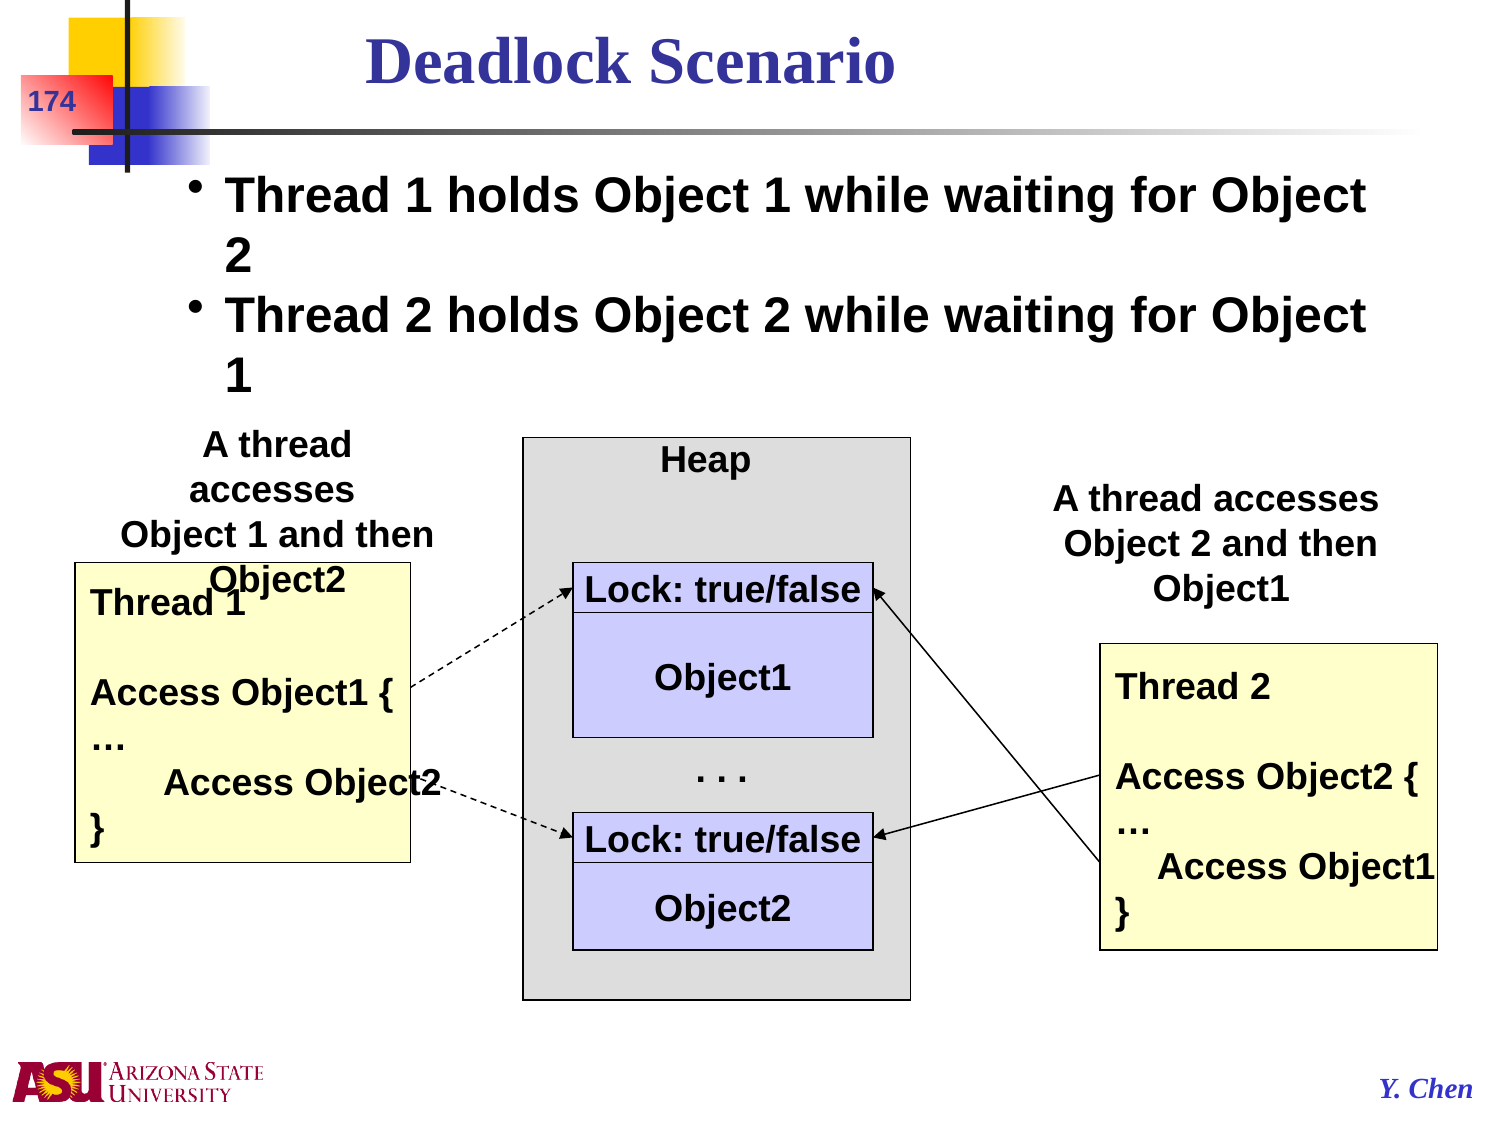

# Deadlock Scenario
174
Thread 1 holds Object 1 while waiting for Object 2
Thread 2 holds Object 2 while waiting for Object 1
A thread accesses
Object 1 and then Object2
Heap

A thread accesses
Object 2 and then Object1
Thread 1

Access Object1 {
…
       Access Object2
}
Lock: true/false
Object1
Thread 2

Access Object2 {
…
    Access Object1
}
. . .
Lock: true/false
Object2